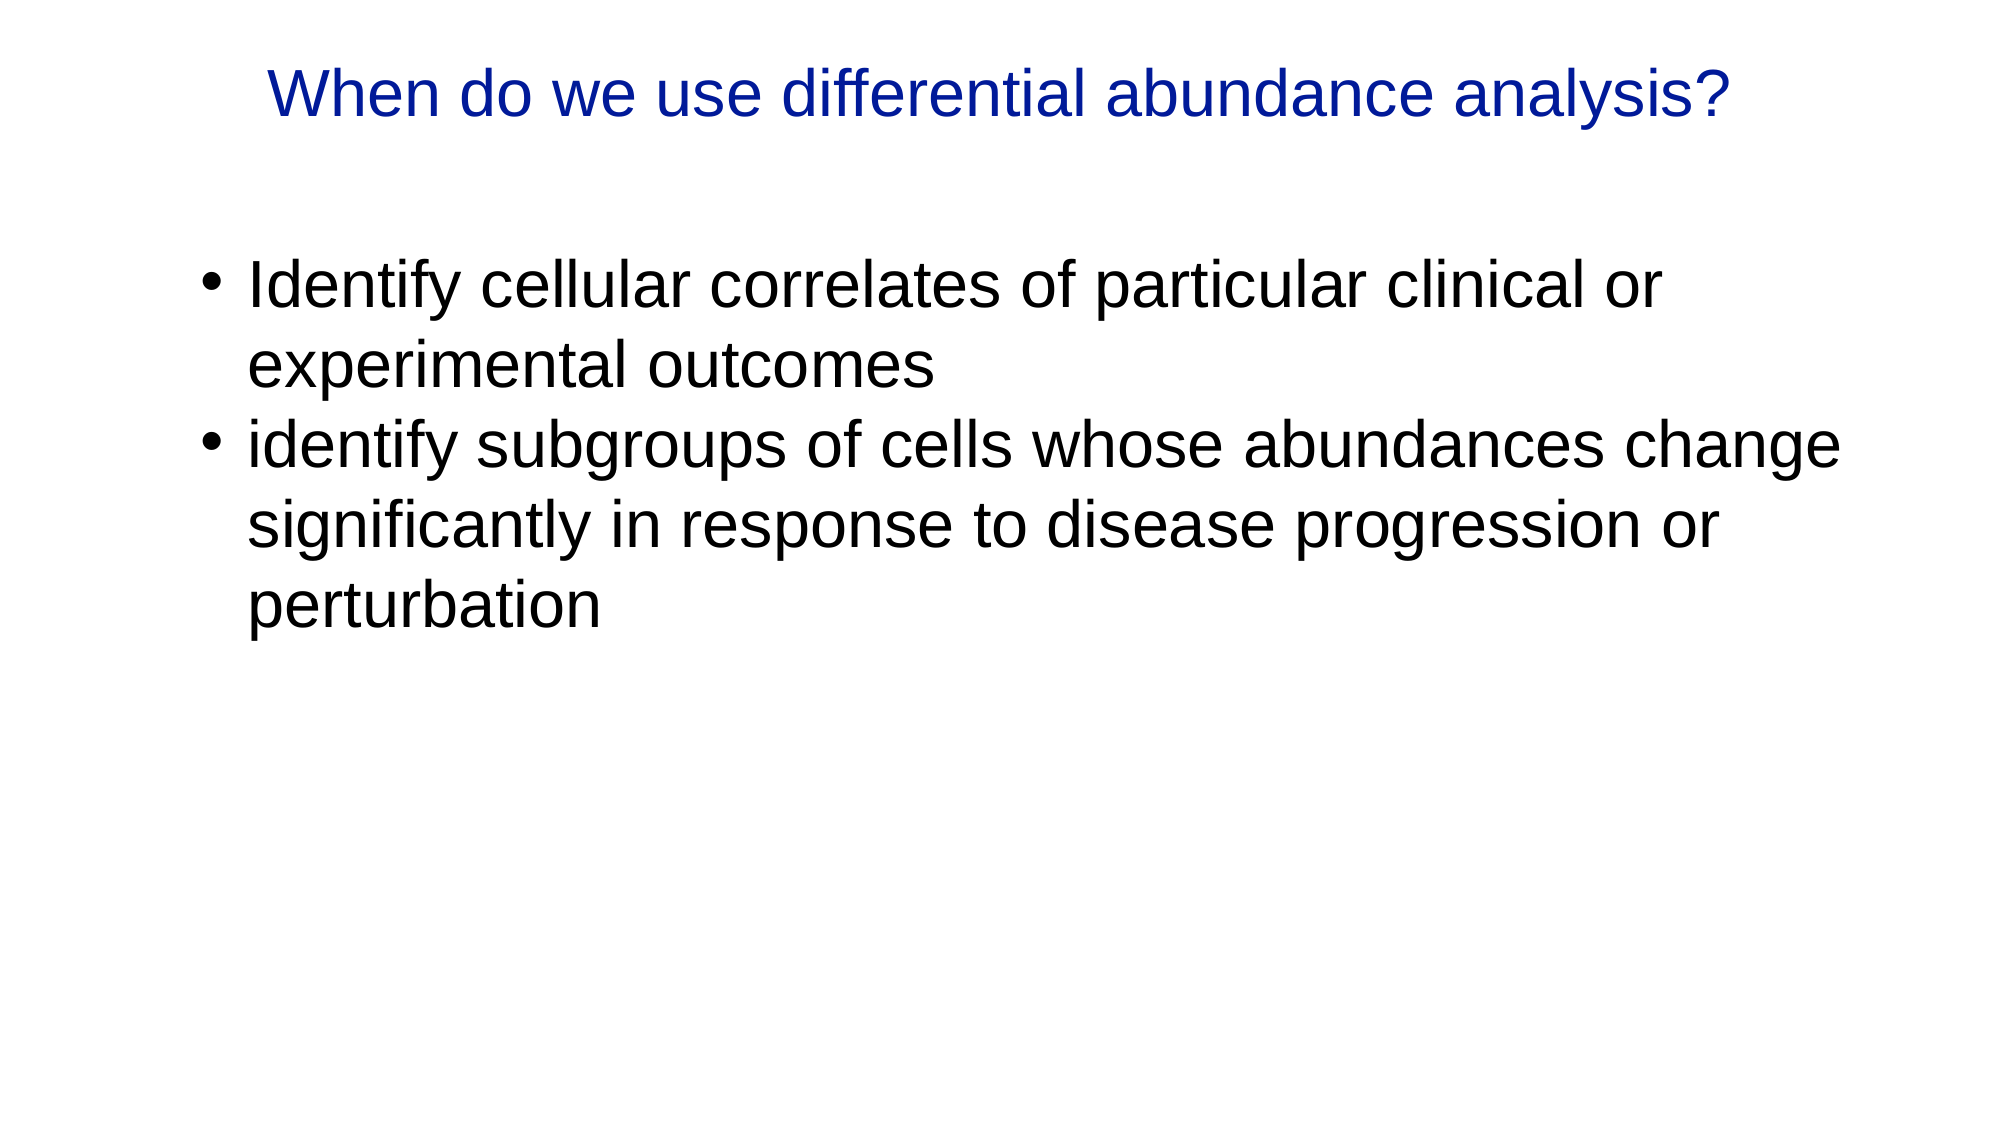

When do we use differential abundance analysis?
Identify cellular correlates of particular clinical or experimental outcomes
identify subgroups of cells whose abundances change significantly in response to disease progression or perturbation